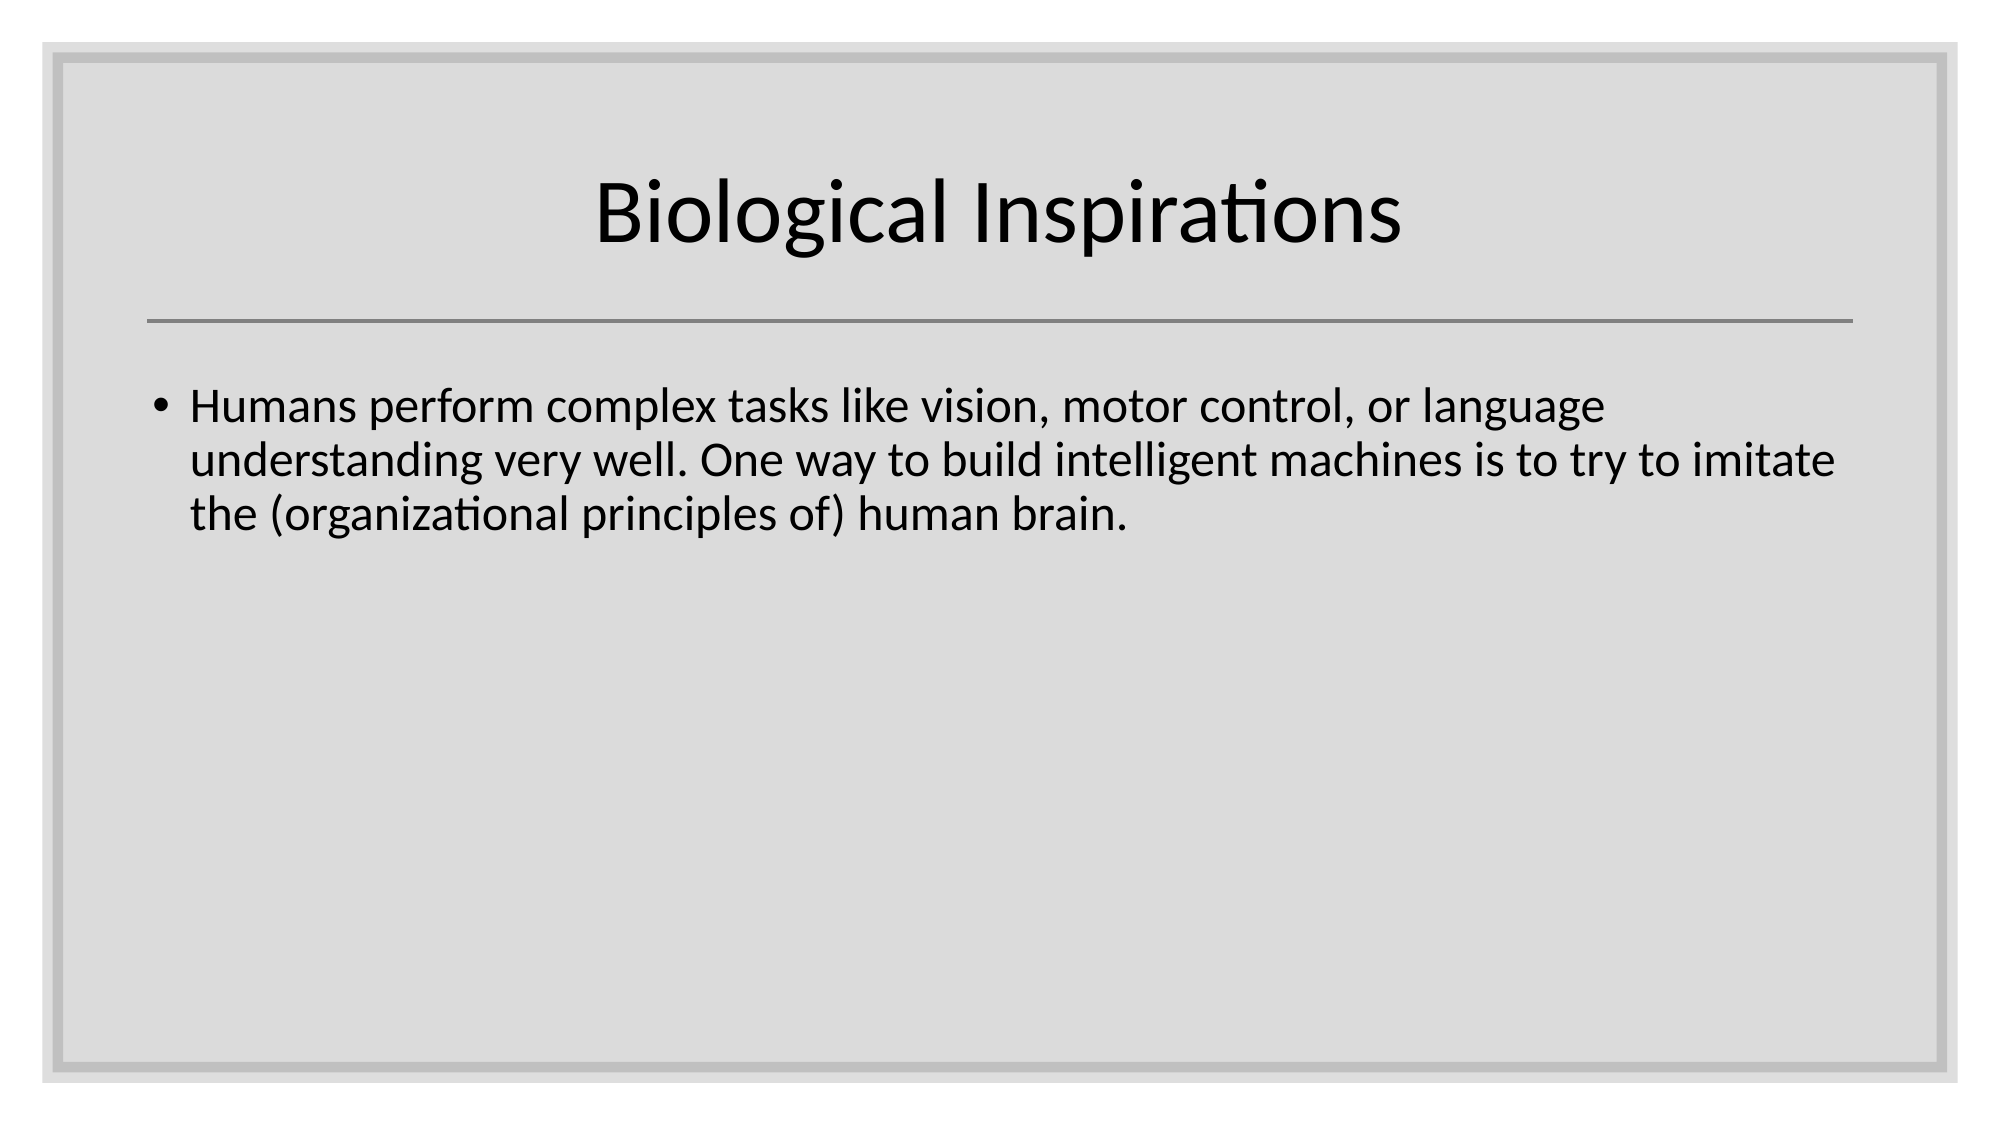

# Biological Inspirations
Humans perform complex tasks like vision, motor control, or language understanding very well. One way to build intelligent machines is to try to imitate the (organizational principles of) human brain.